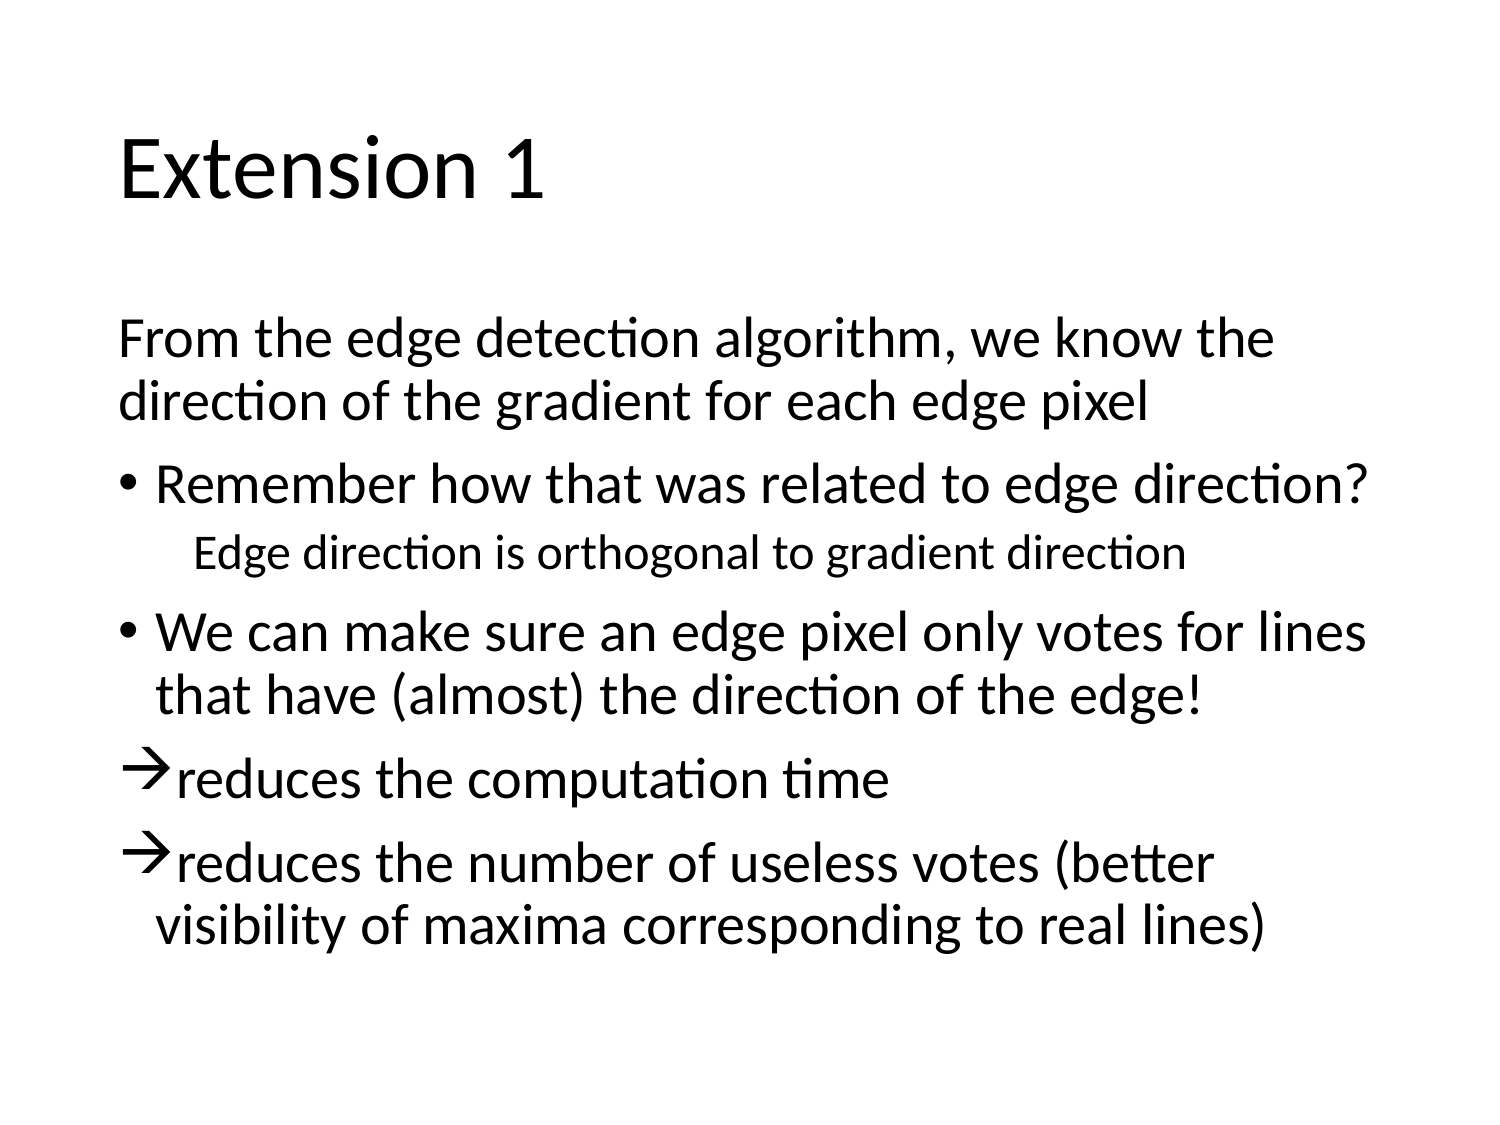

# Extension 1
From the edge detection algorithm, we know the direction of the gradient for each edge pixel
Remember how that was related to edge direction?
Edge direction is orthogonal to gradient direction
We can make sure an edge pixel only votes for lines that have (almost) the direction of the edge!
reduces the computation time
reduces the number of useless votes (better visibility of maxima corresponding to real lines)